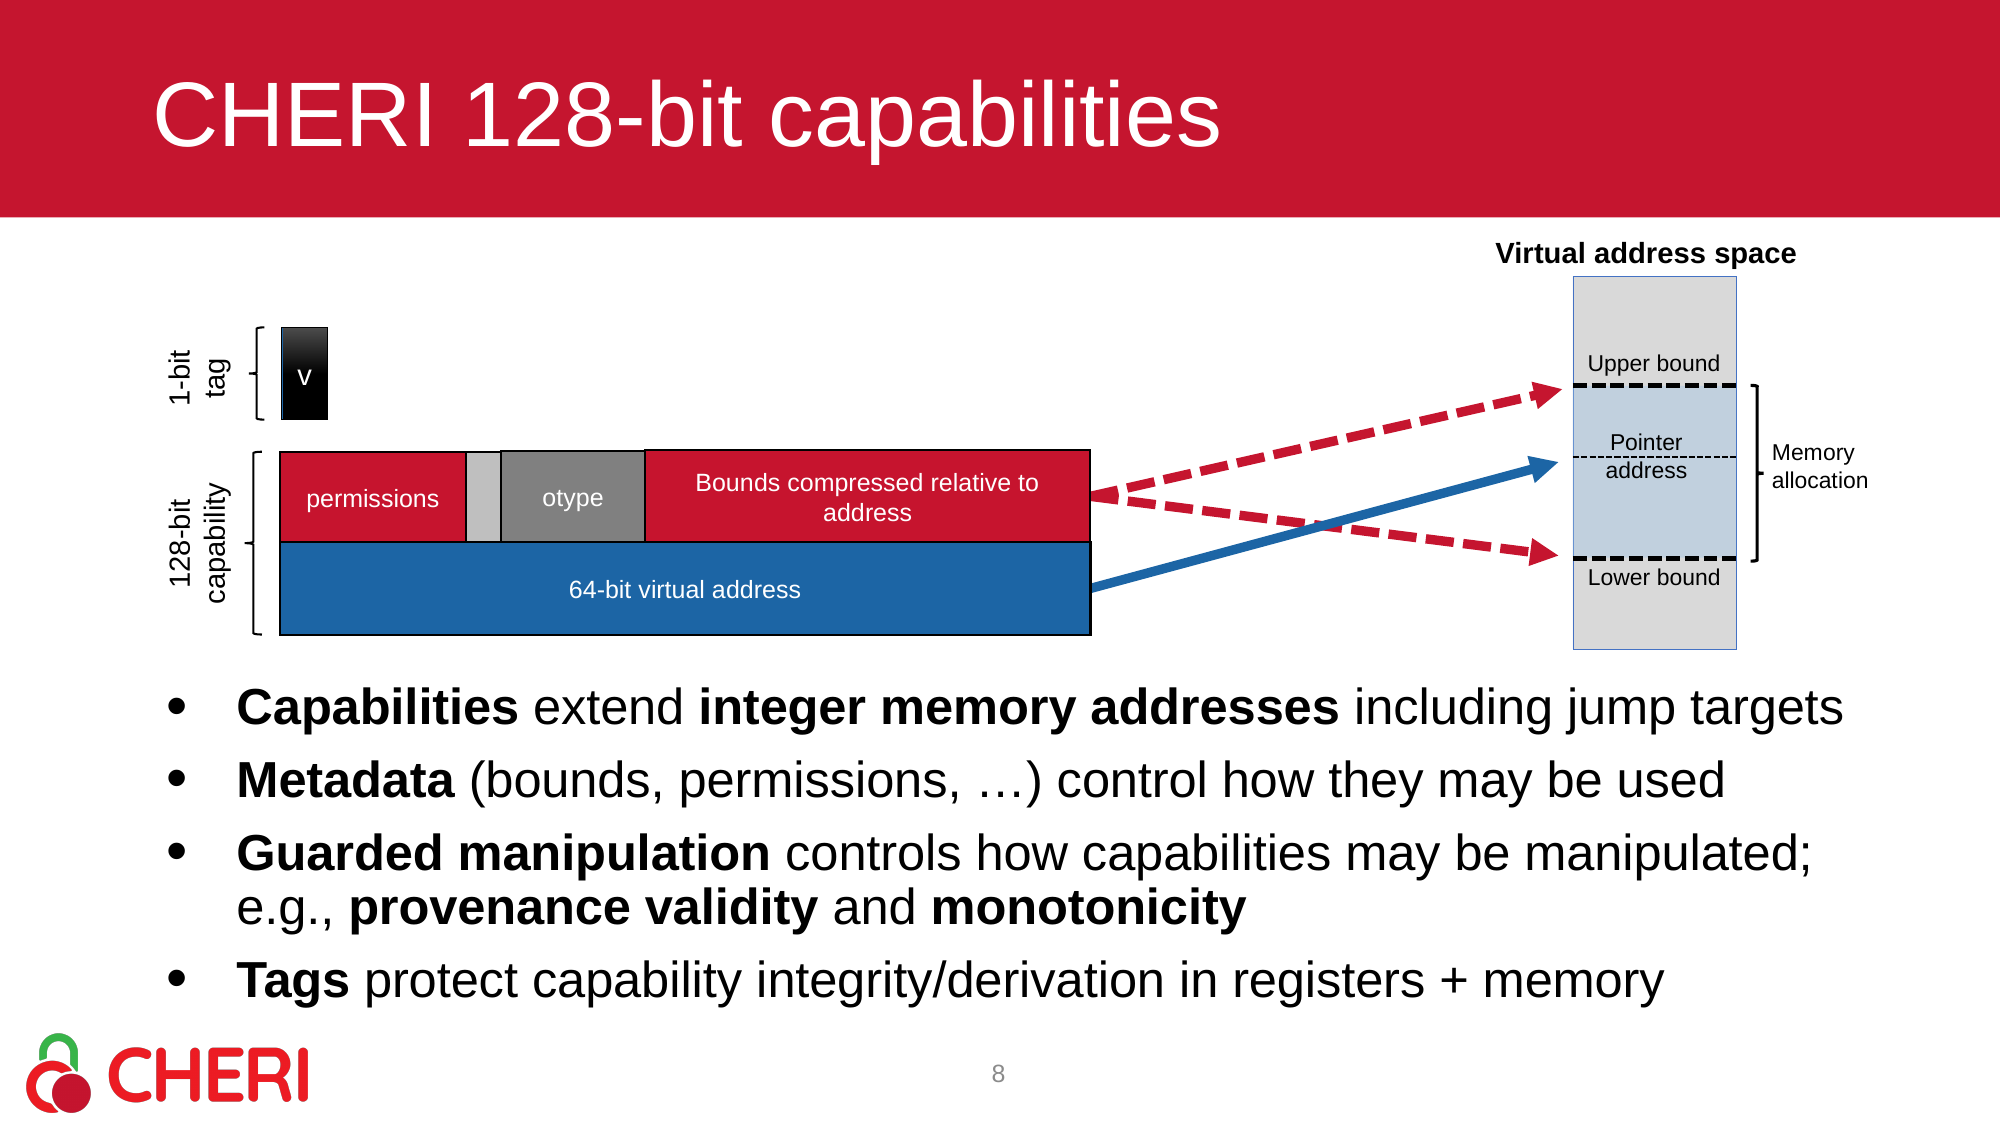

# CHERI 128-bit capabilities
Virtual address space

v
1-bit
tag
Upper bound

Pointer address
Memory allocation
Bounds compressed relative to address
otype

permissions

128-bit
capability
64-bit virtual address
Lower bound
Capabilities extend integer memory addresses including jump targets
Metadata (bounds, permissions, …) control how they may be used
Guarded manipulation controls how capabilities may be manipulated; e.g., provenance validity and monotonicity
Tags protect capability integrity/derivation in registers + memory
8